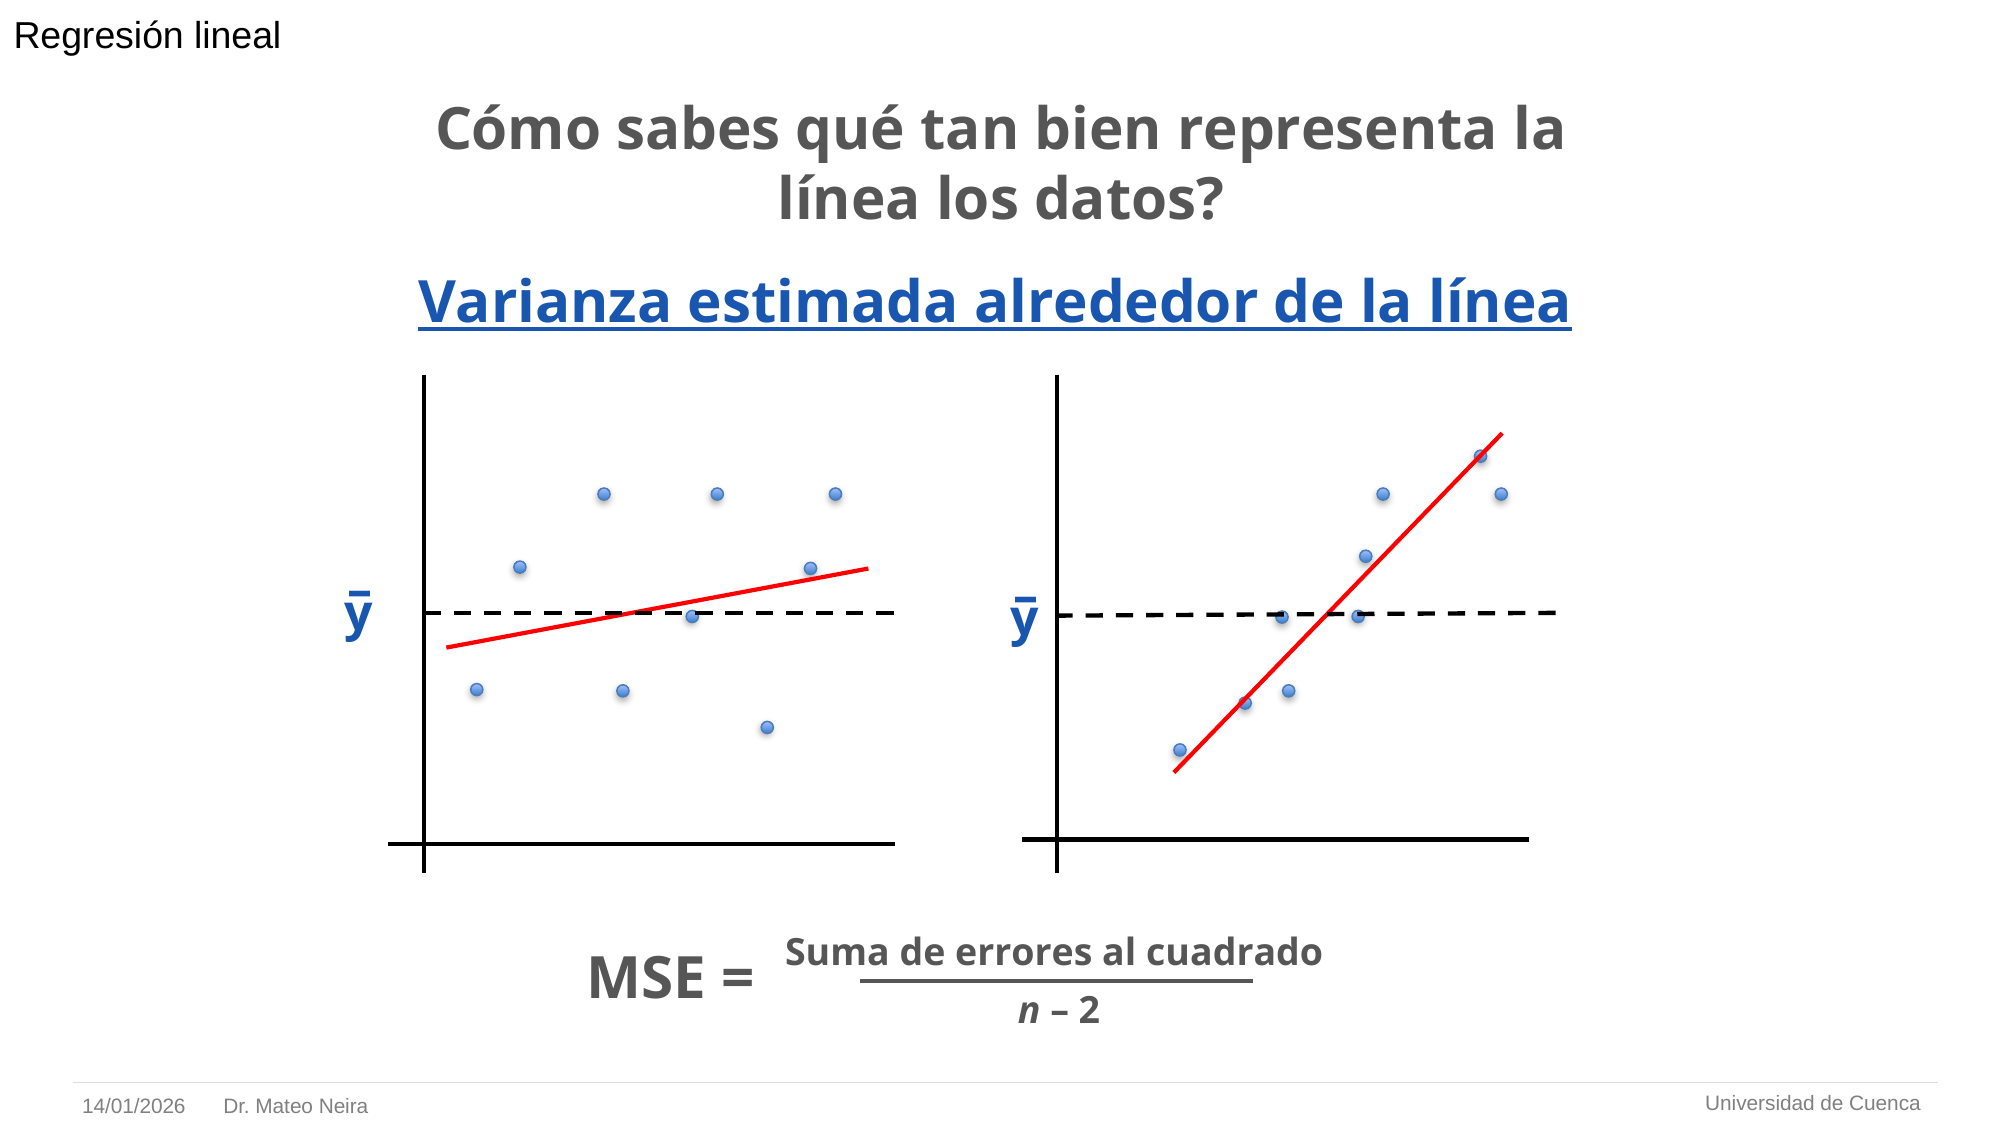

# Regresión lineal
Cómo sabes qué tan bien representa la línea los datos?
Varianza estimada alrededor de la línea

–
y

–
y

Suma de errores al cuadrado
MSE =
n – 2